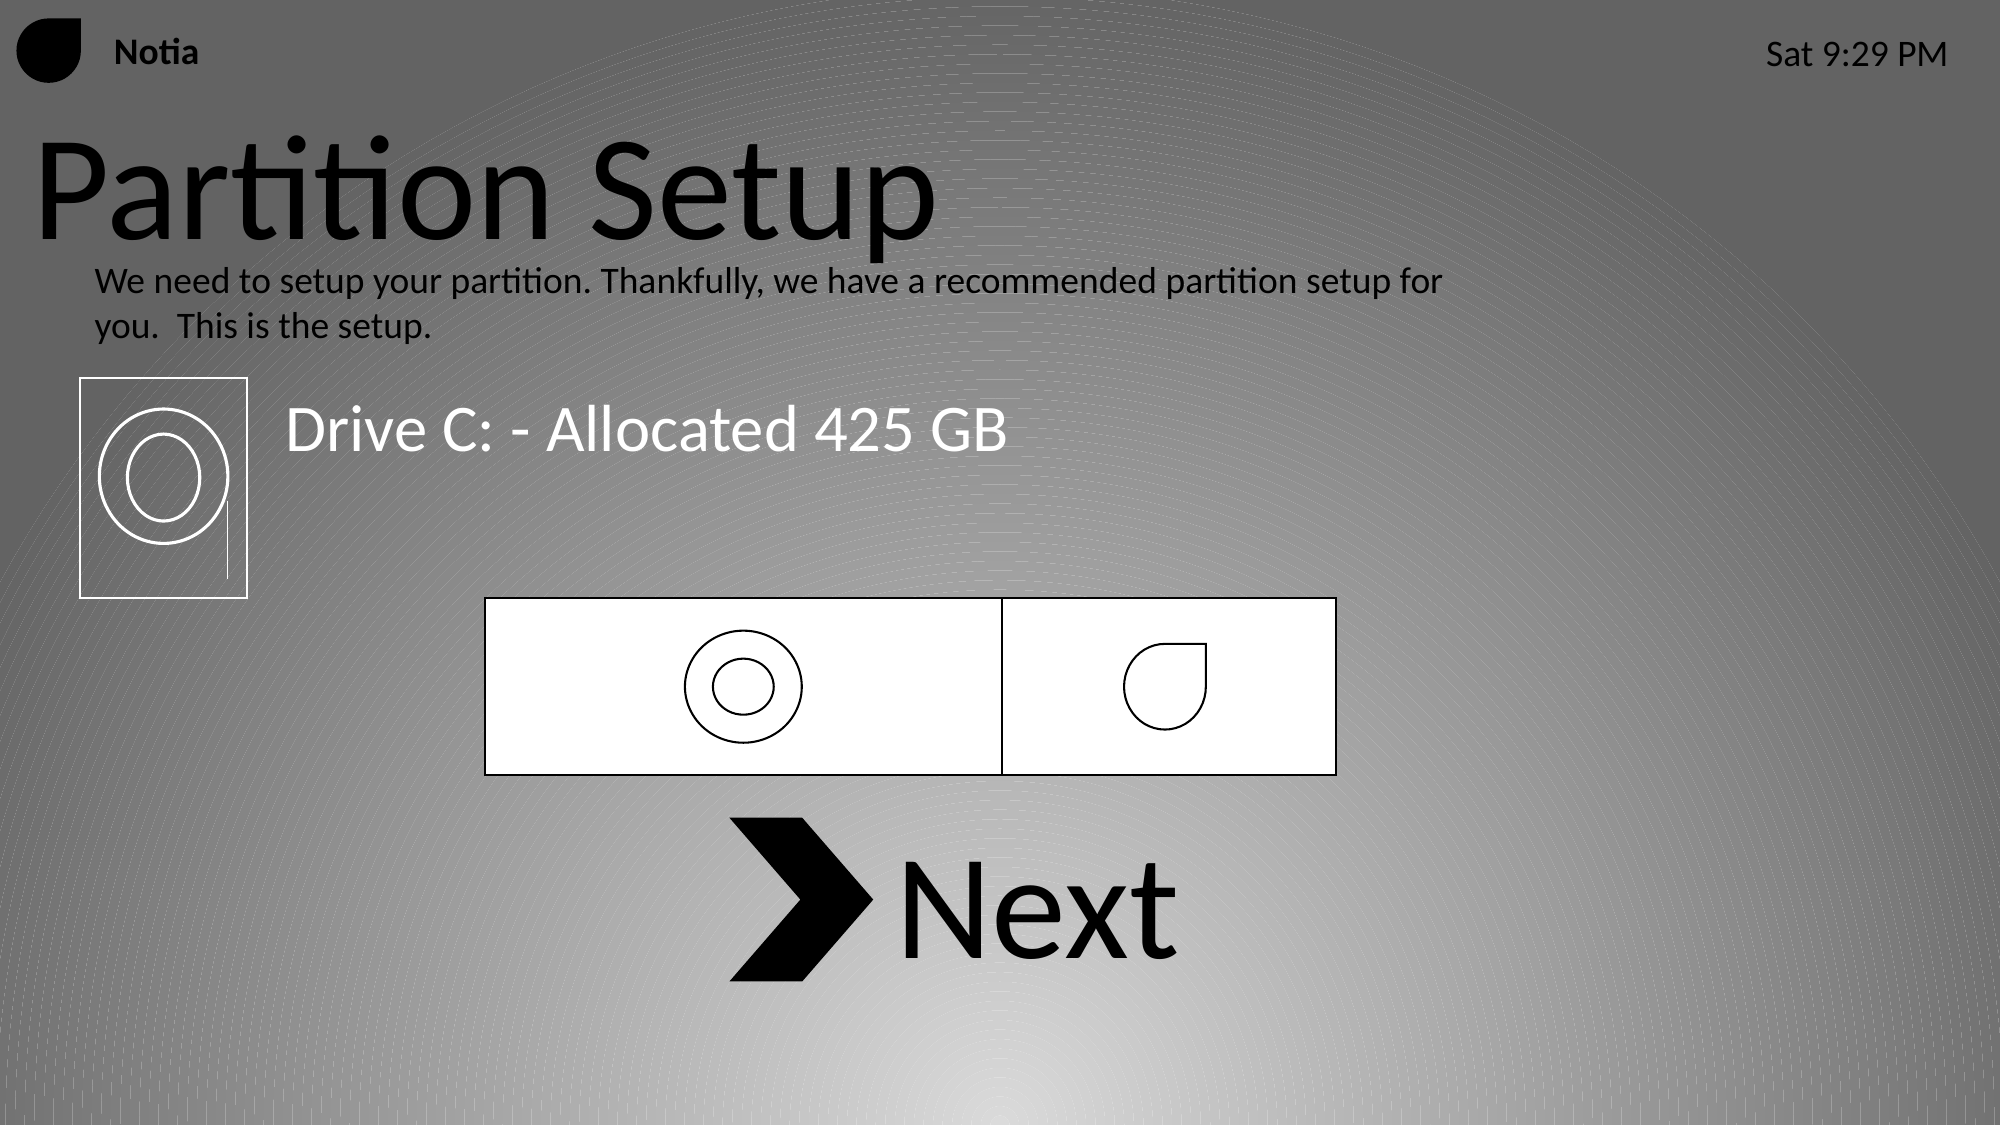

Notia
Sat 9:29 PM
Partition Setup
We need to setup your partition. Thankfully, we have a recommended partition setup for you.  This is the setup.

Drive C: - Allocated 425 GB

Next